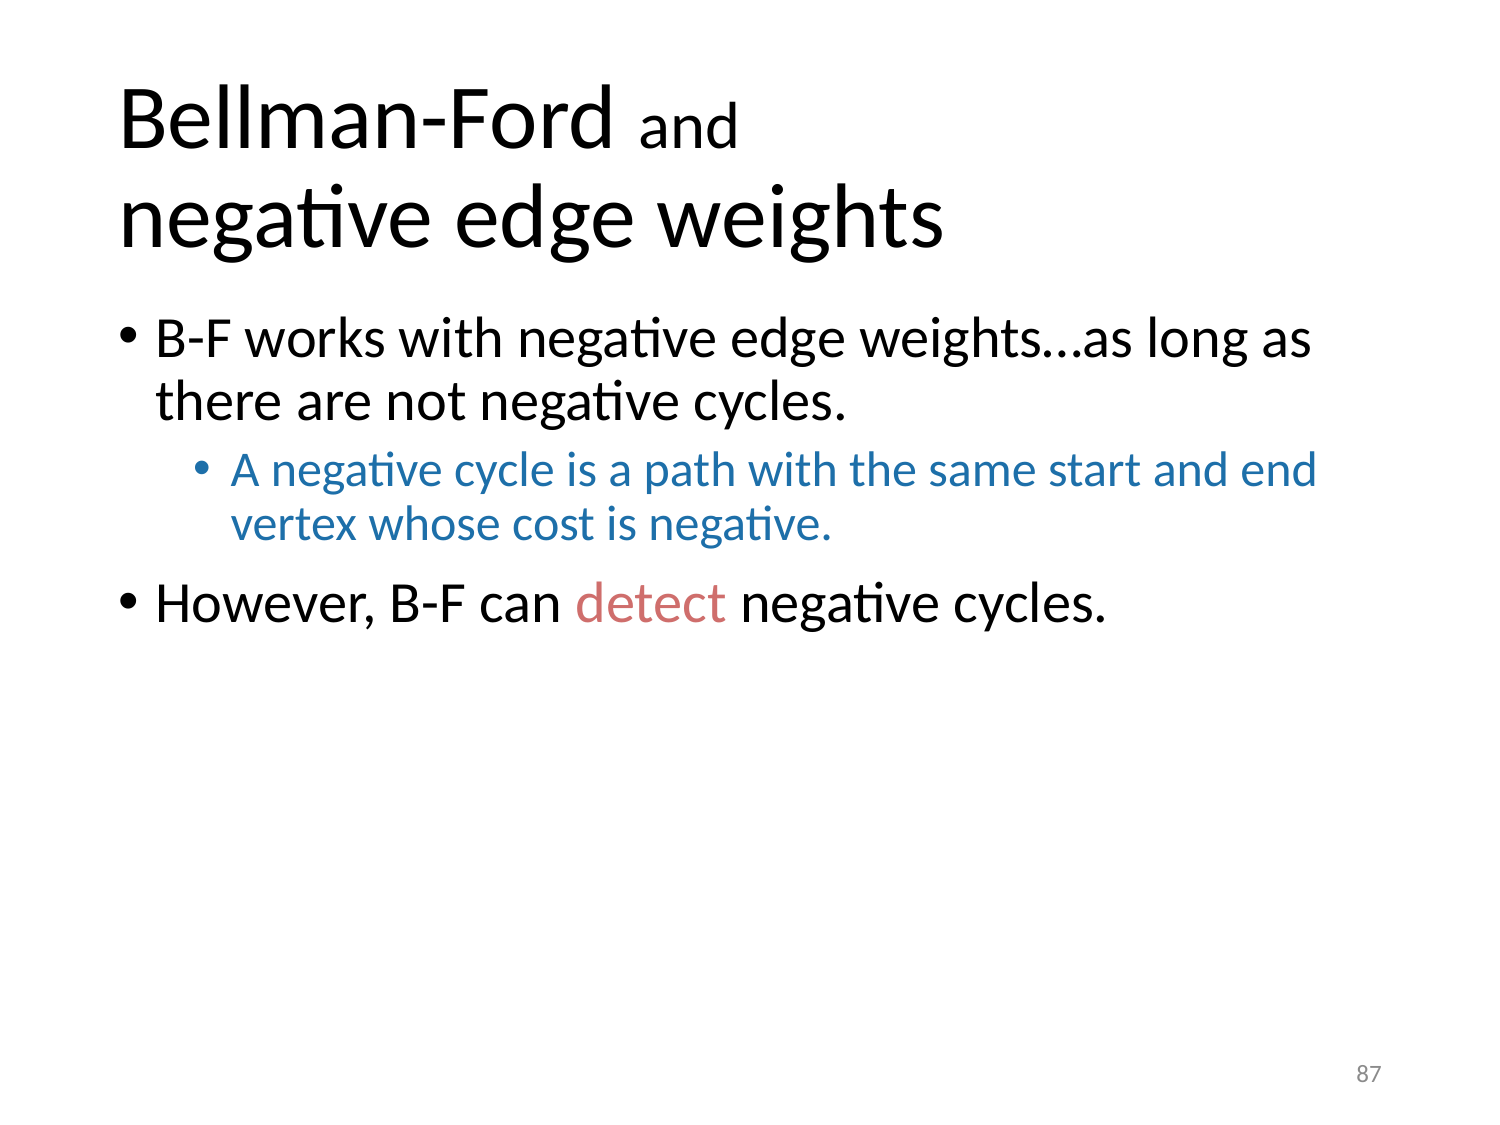

# Bellman-Ford and negative edge weights
B-F works with negative edge weights…as long as there are not negative cycles.
A negative cycle is a path with the same start and end vertex whose cost is negative.
However, B-F can detect negative cycles.

87